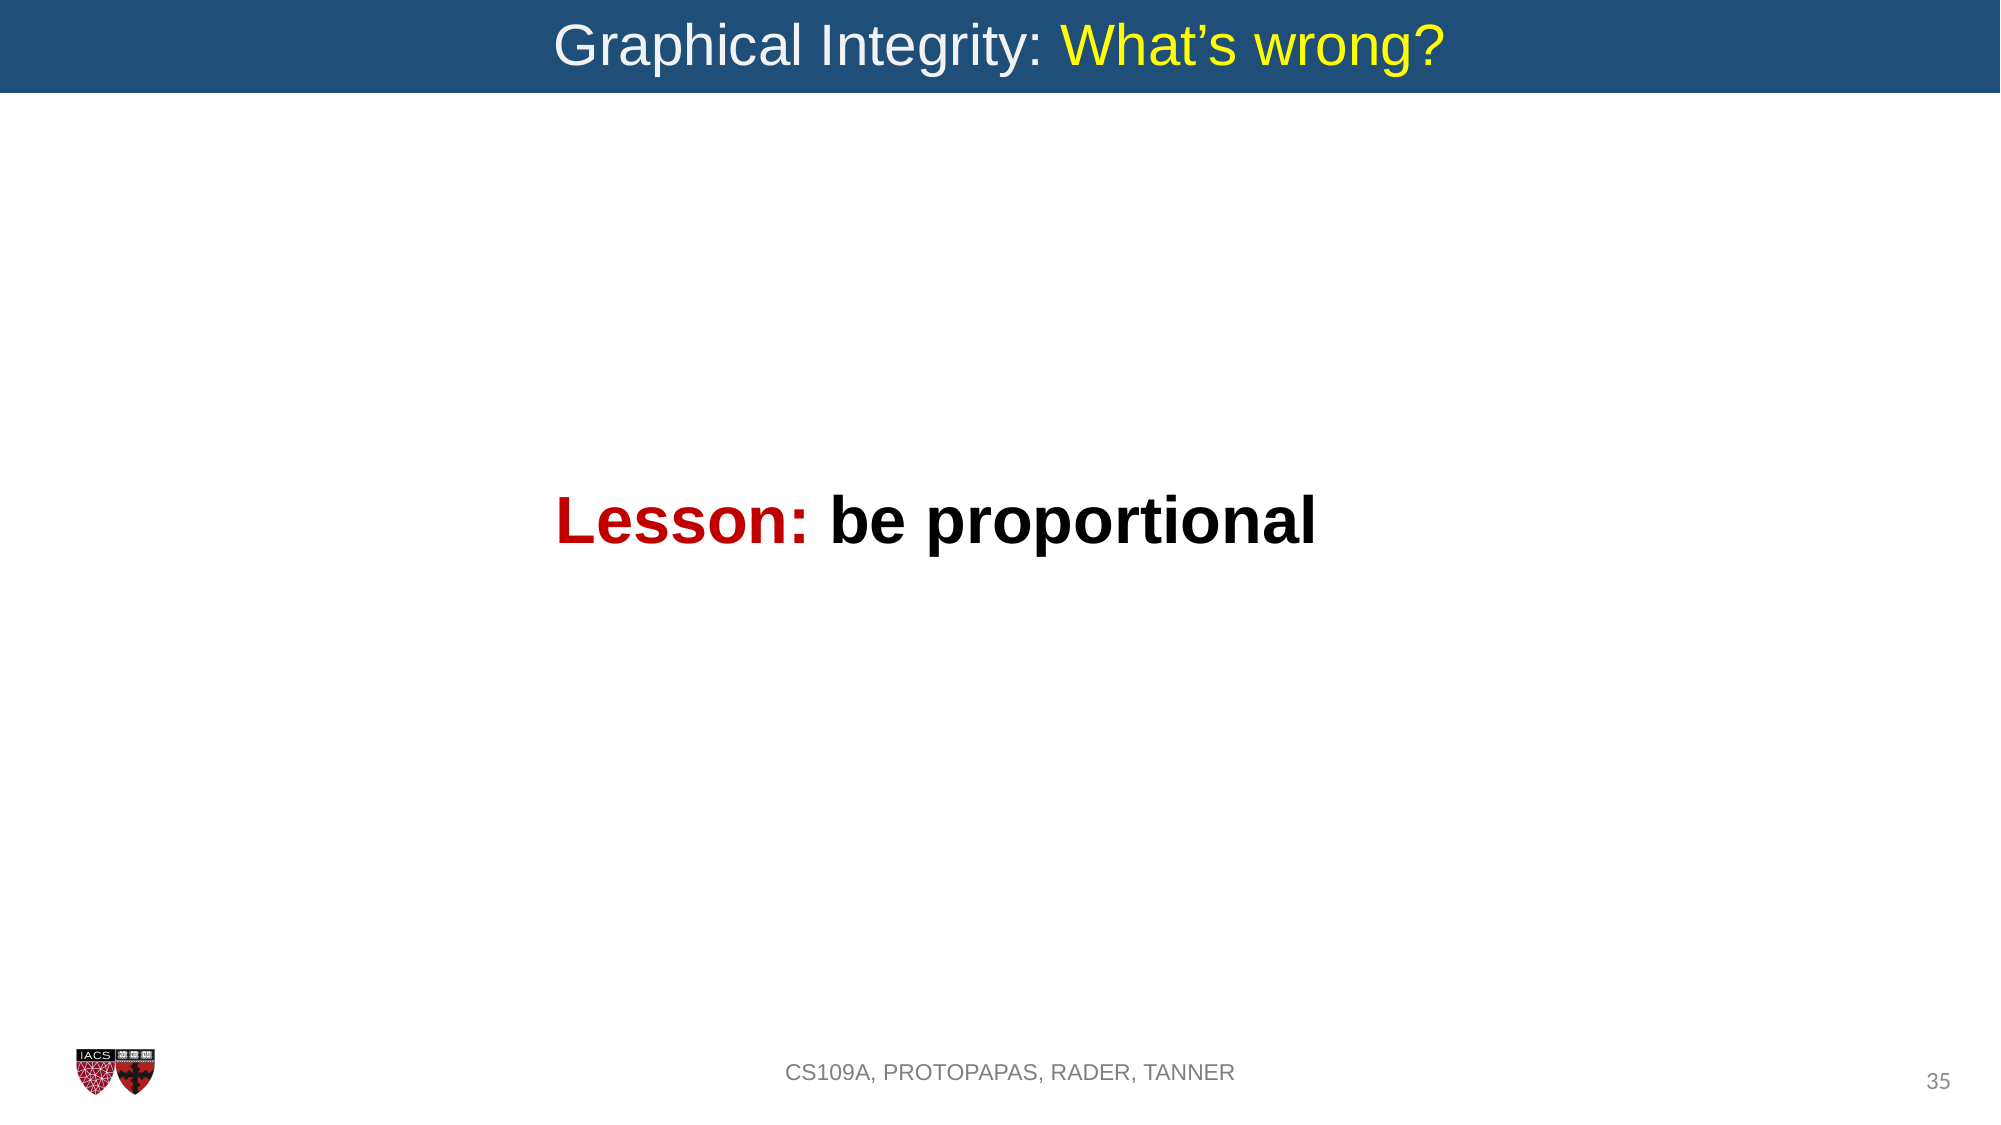

Graphical Integrity: What’s wrong?
Lesson: be proportional
35